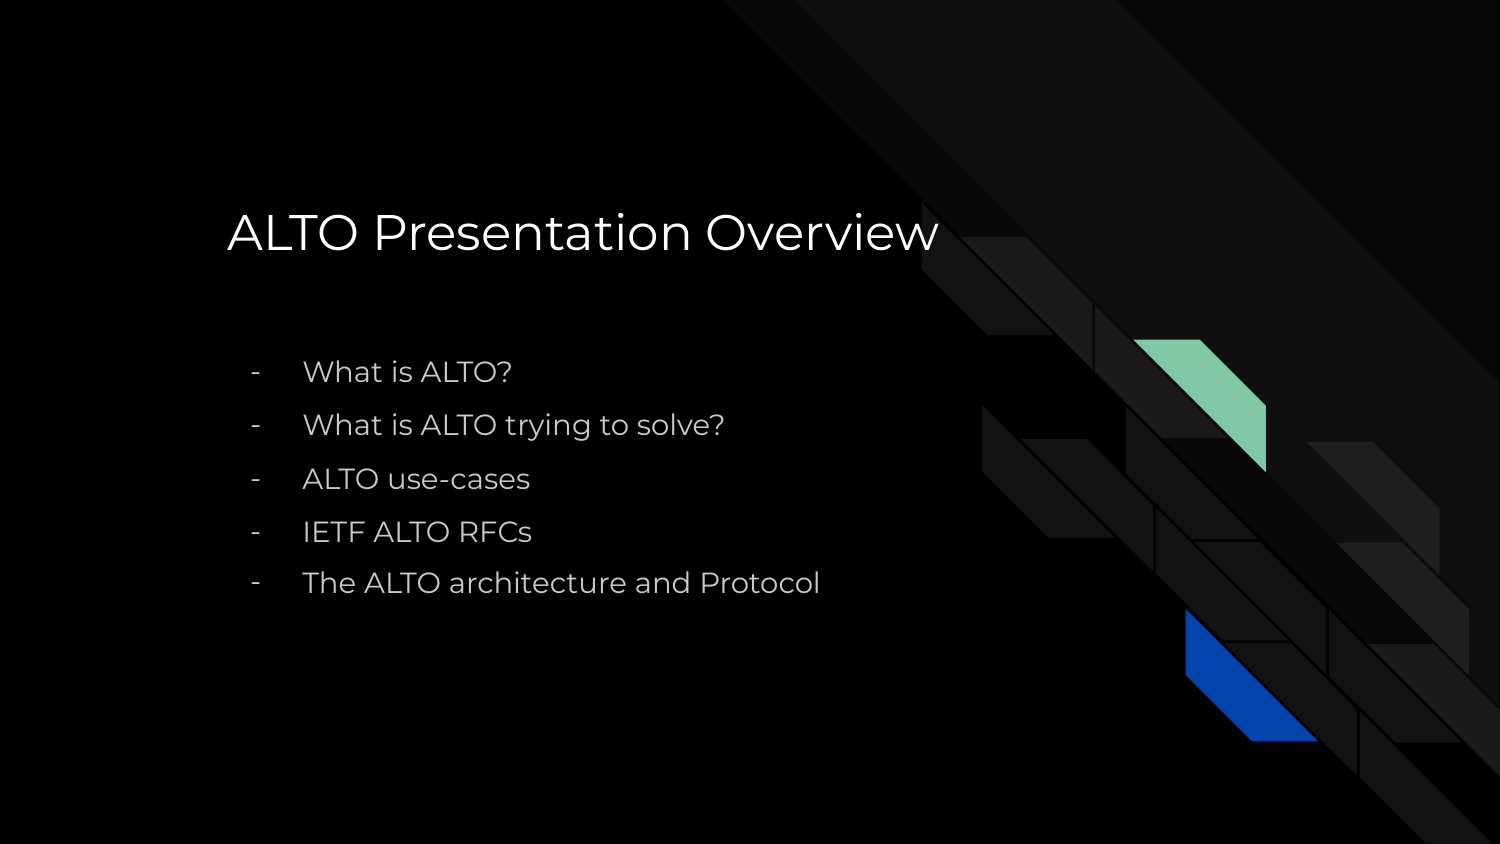

# ALTO Presentation Overview
What is ALTO?
What is ALTO trying to solve?
ALTO use-cases
IETF ALTO RFCs
The ALTO architecture and Protocol